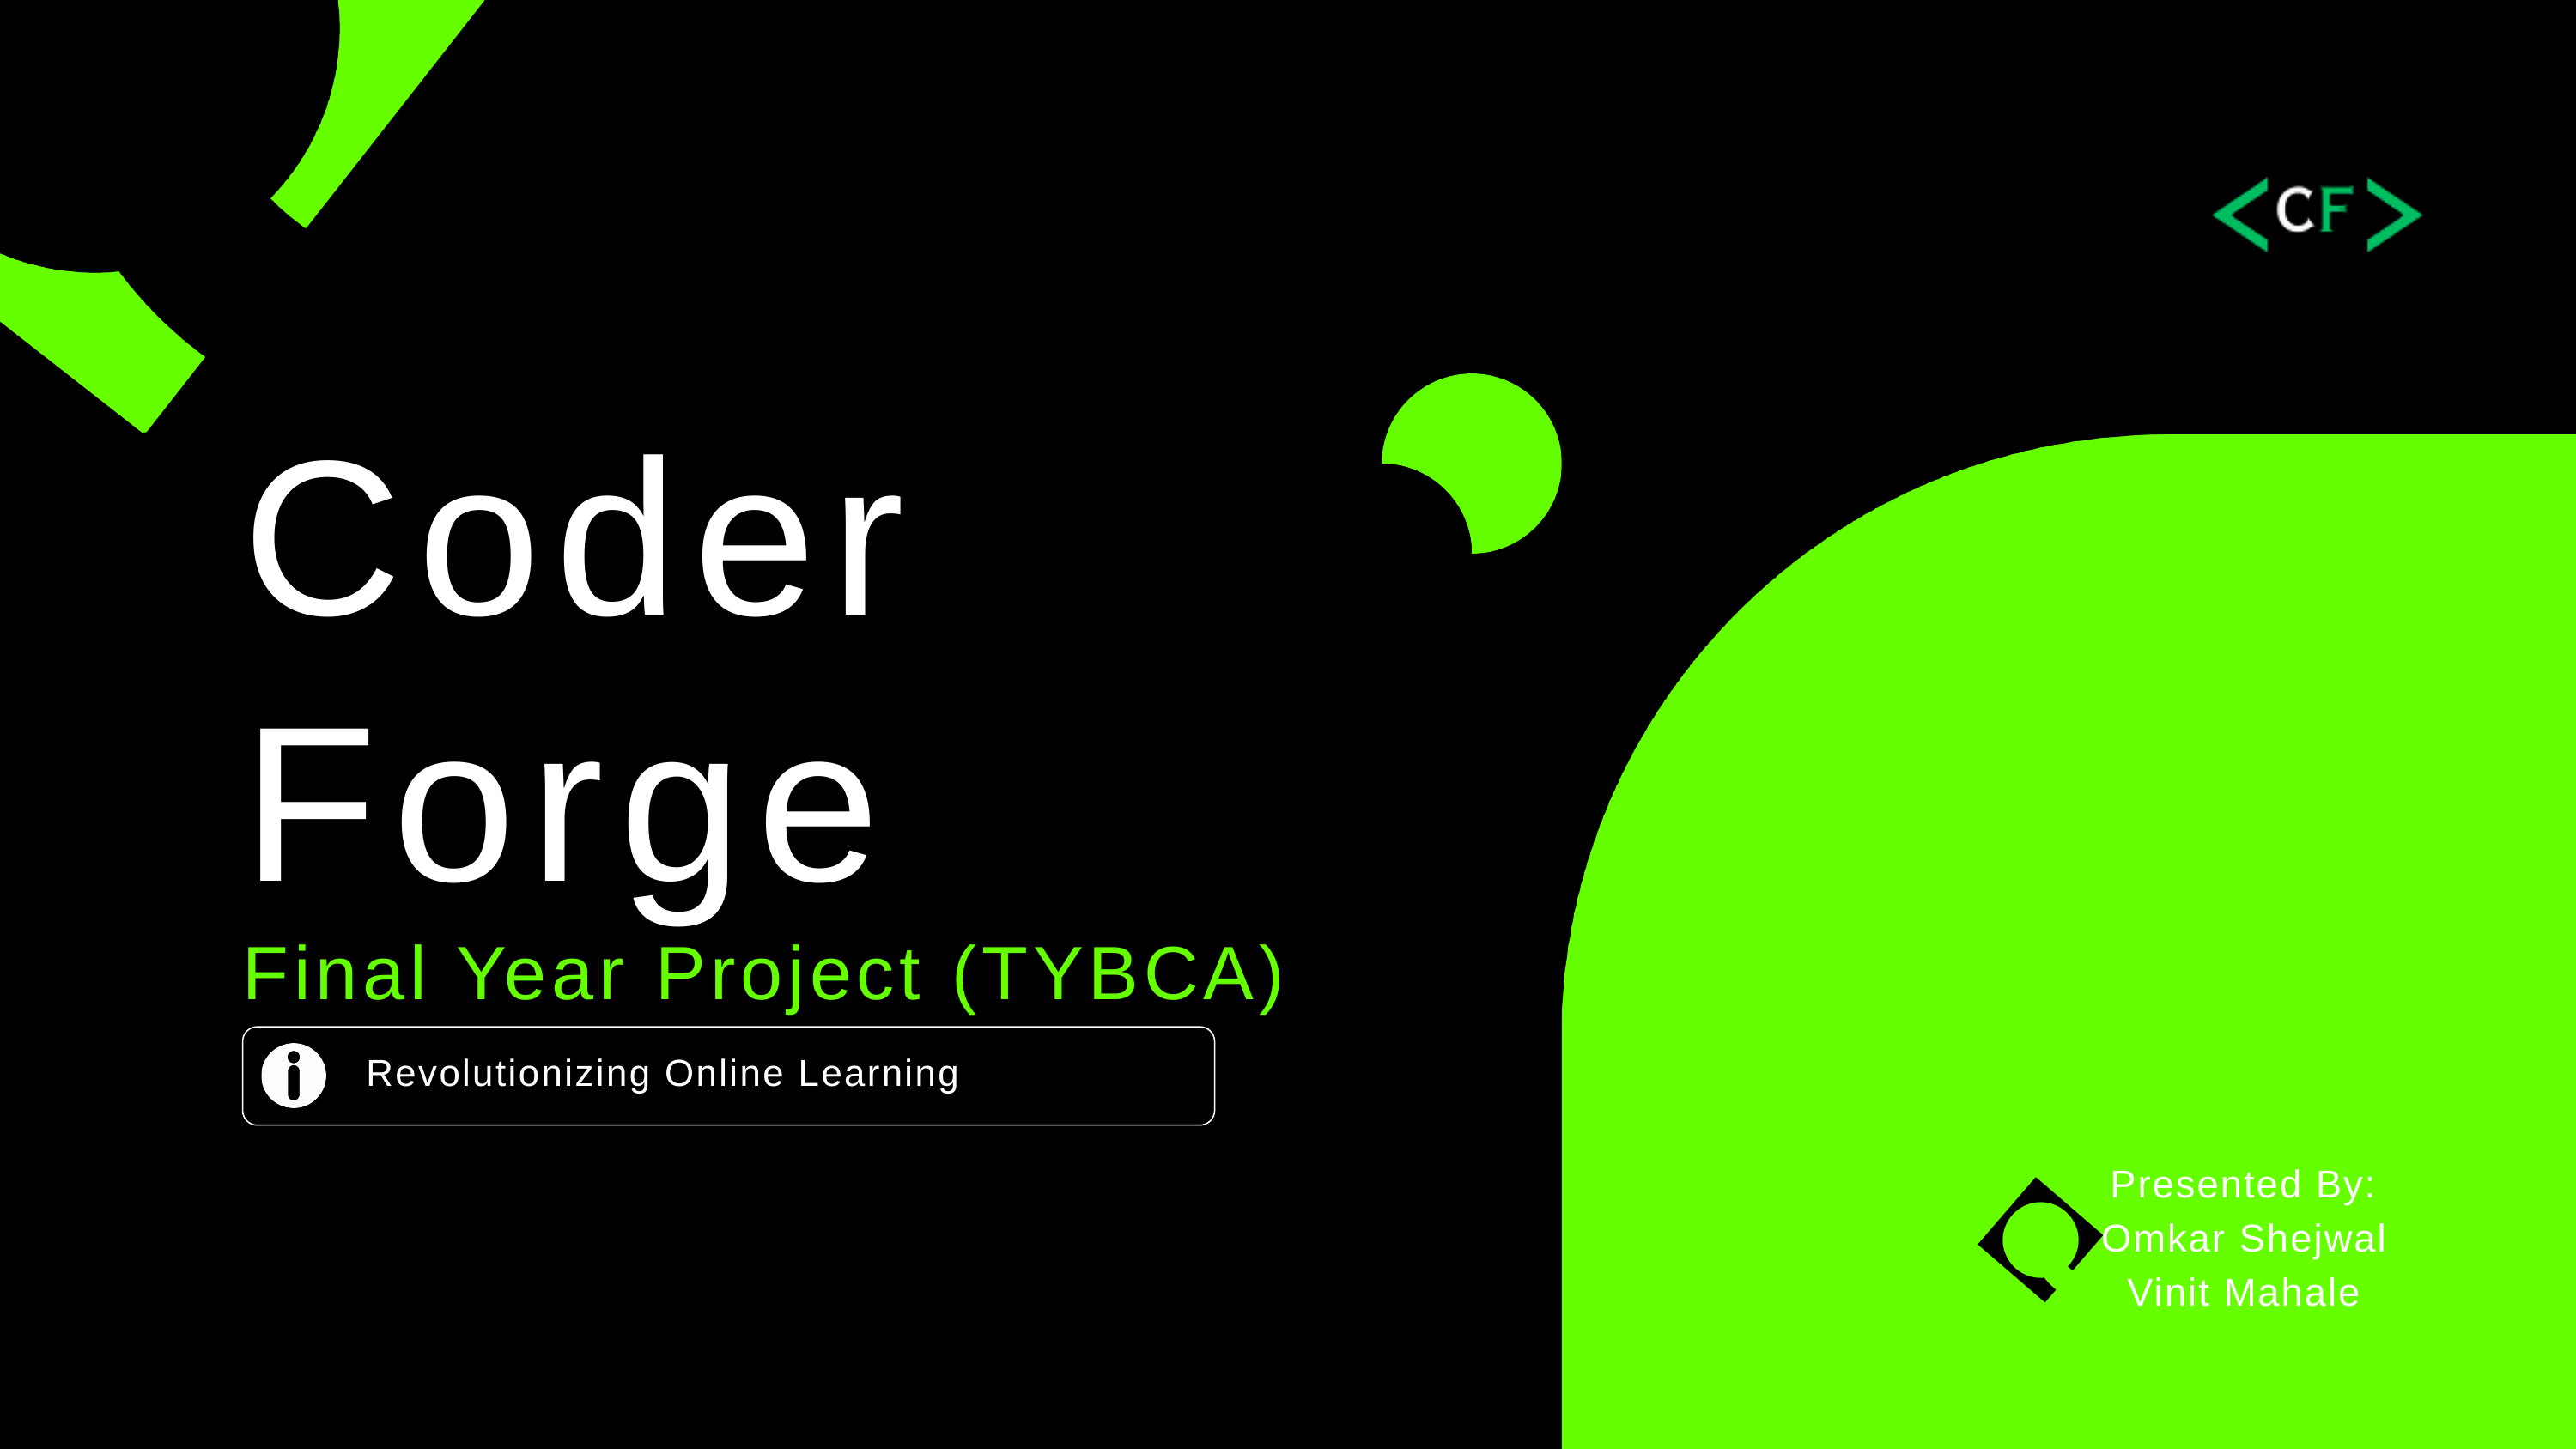

Coder Forge

Final Year Project (TYBCA)

         Revolutionizing Online Learning

Presented By: Omkar Shejwal
Vinit Mahale